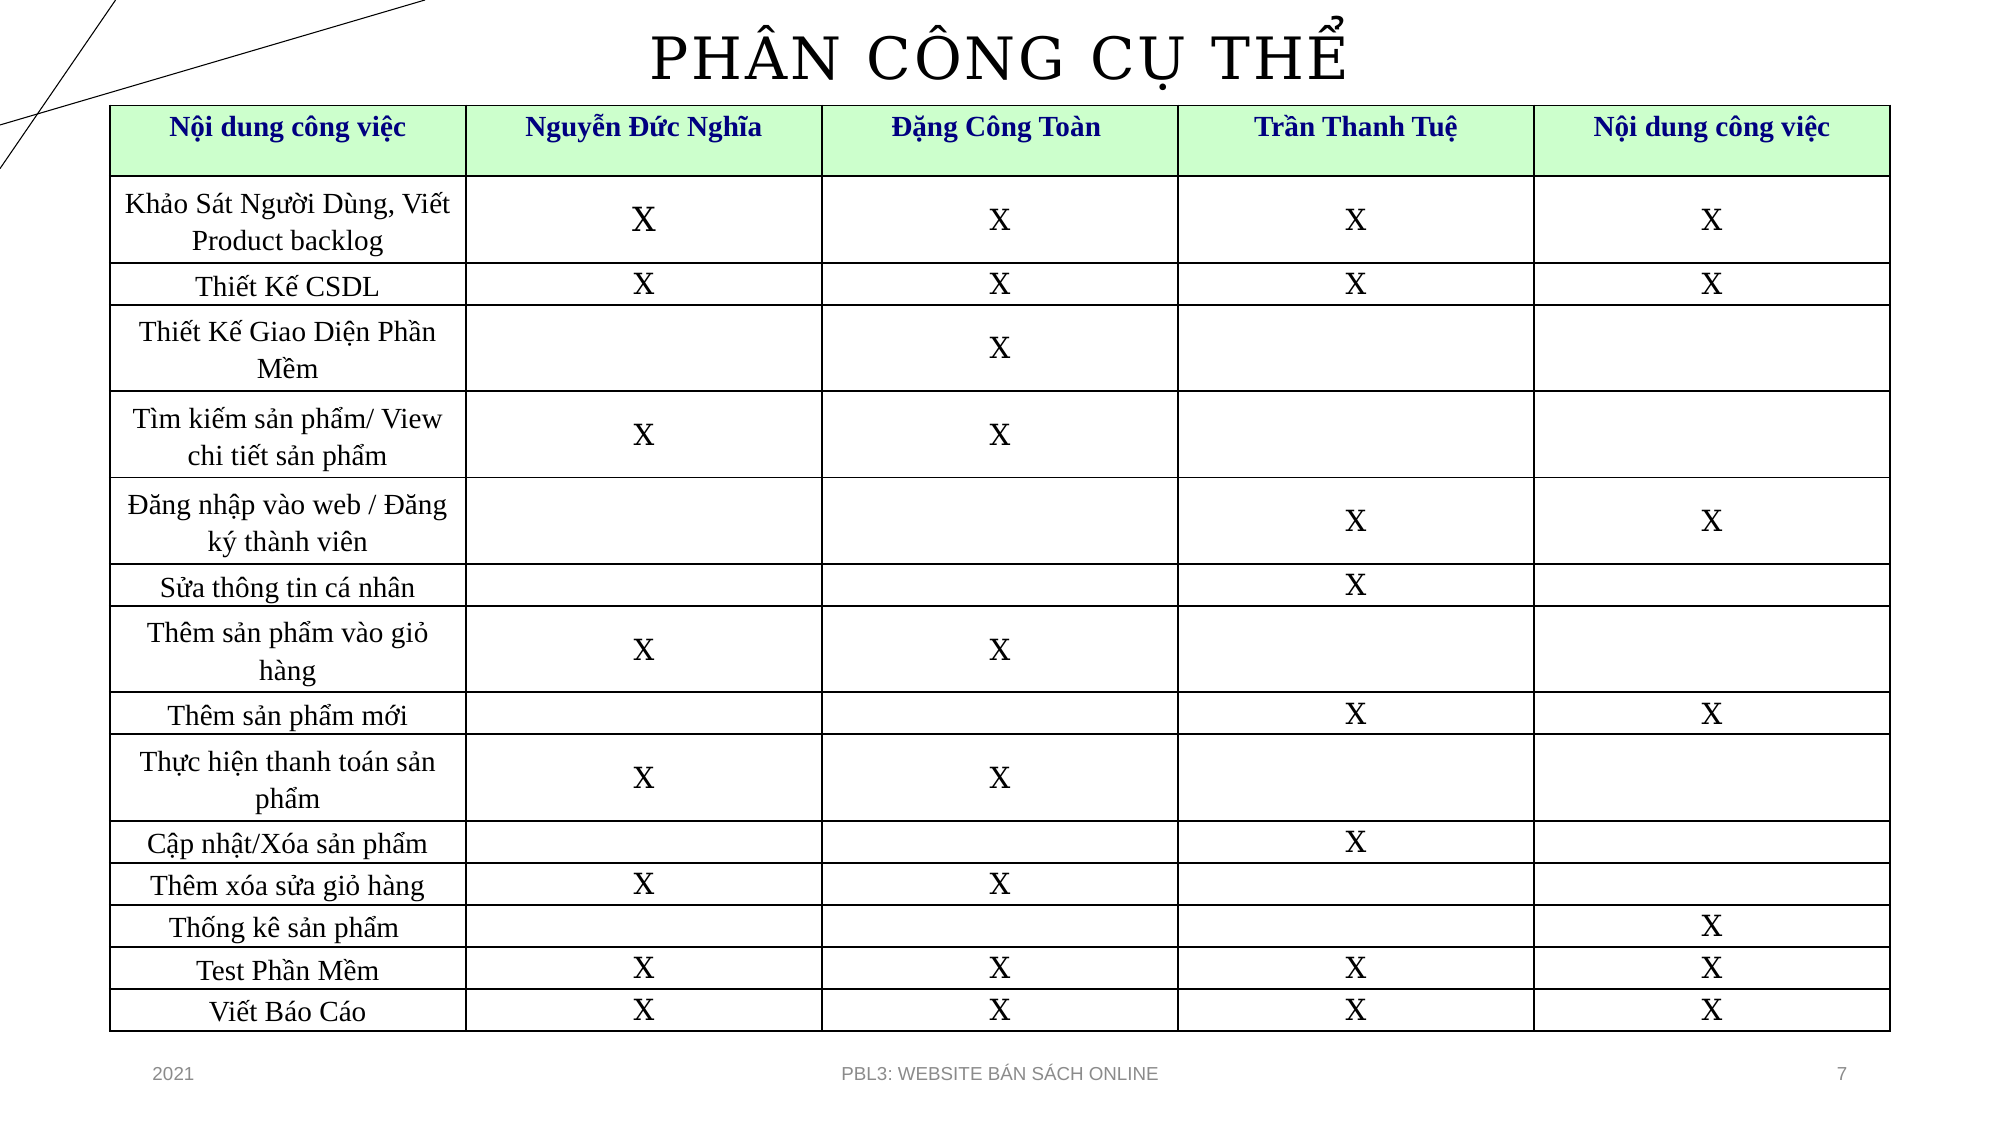

Phân công cụ thể
| Nội dung công việc | Nguyễn Đức Nghĩa | Đặng Công Toàn | Trần Thanh Tuệ | Nội dung công việc |
| --- | --- | --- | --- | --- |
| Khảo Sát Người Dùng, Viết Product backlog | X | X | X | X |
| Thiết Kế CSDL | X | X | X | X |
| Thiết Kế Giao Diện Phần Mềm |  | X |  |  |
| Tìm kiếm sản phẩm/ View chi tiết sản phẩm | X | X |  |  |
| Đăng nhập vào web / Đăng ký thành viên |  |  | X | X |
| Sửa thông tin cá nhân |  |  | X |  |
| Thêm sản phẩm vào giỏ hàng | X | X |  |  |
| Thêm sản phẩm mới |  |  | X | X |
| Thực hiện thanh toán sản phẩm | X | X |  |  |
| Cập nhật/Xóa sản phẩm |  |  | X |  |
| Thêm xóa sửa giỏ hàng | X | X |  |  |
| Thống kê sản phẩm |  |  |  | X |
| Test Phần Mềm | X | X | X | X |
| Viết Báo Cáo | X | X | X | X |
2021
PBL3: WEBSITE BÁN SÁCH ONLINE
7